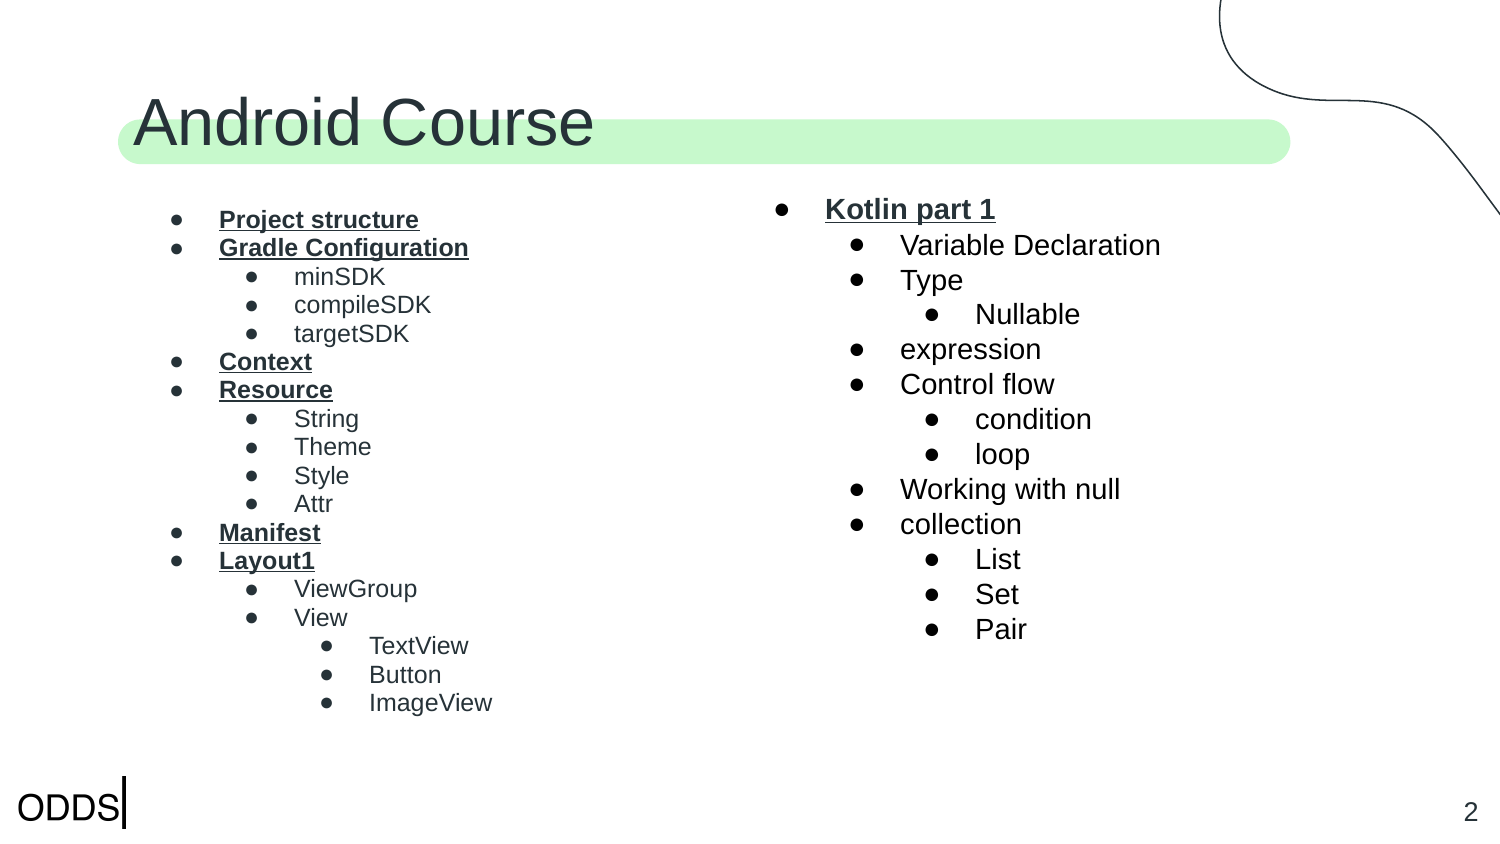

# Android Course
Kotlin part 1
Variable Declaration
Type
Nullable
expression
Control flow
condition
loop
Working with null
collection
List
Set
Pair
Project structure
Gradle Configuration
minSDK
compileSDK
targetSDK
Context
Resource
String
Theme
Style
Attr
Manifest
Layout1
ViewGroup
View
TextView
Button
ImageView
2